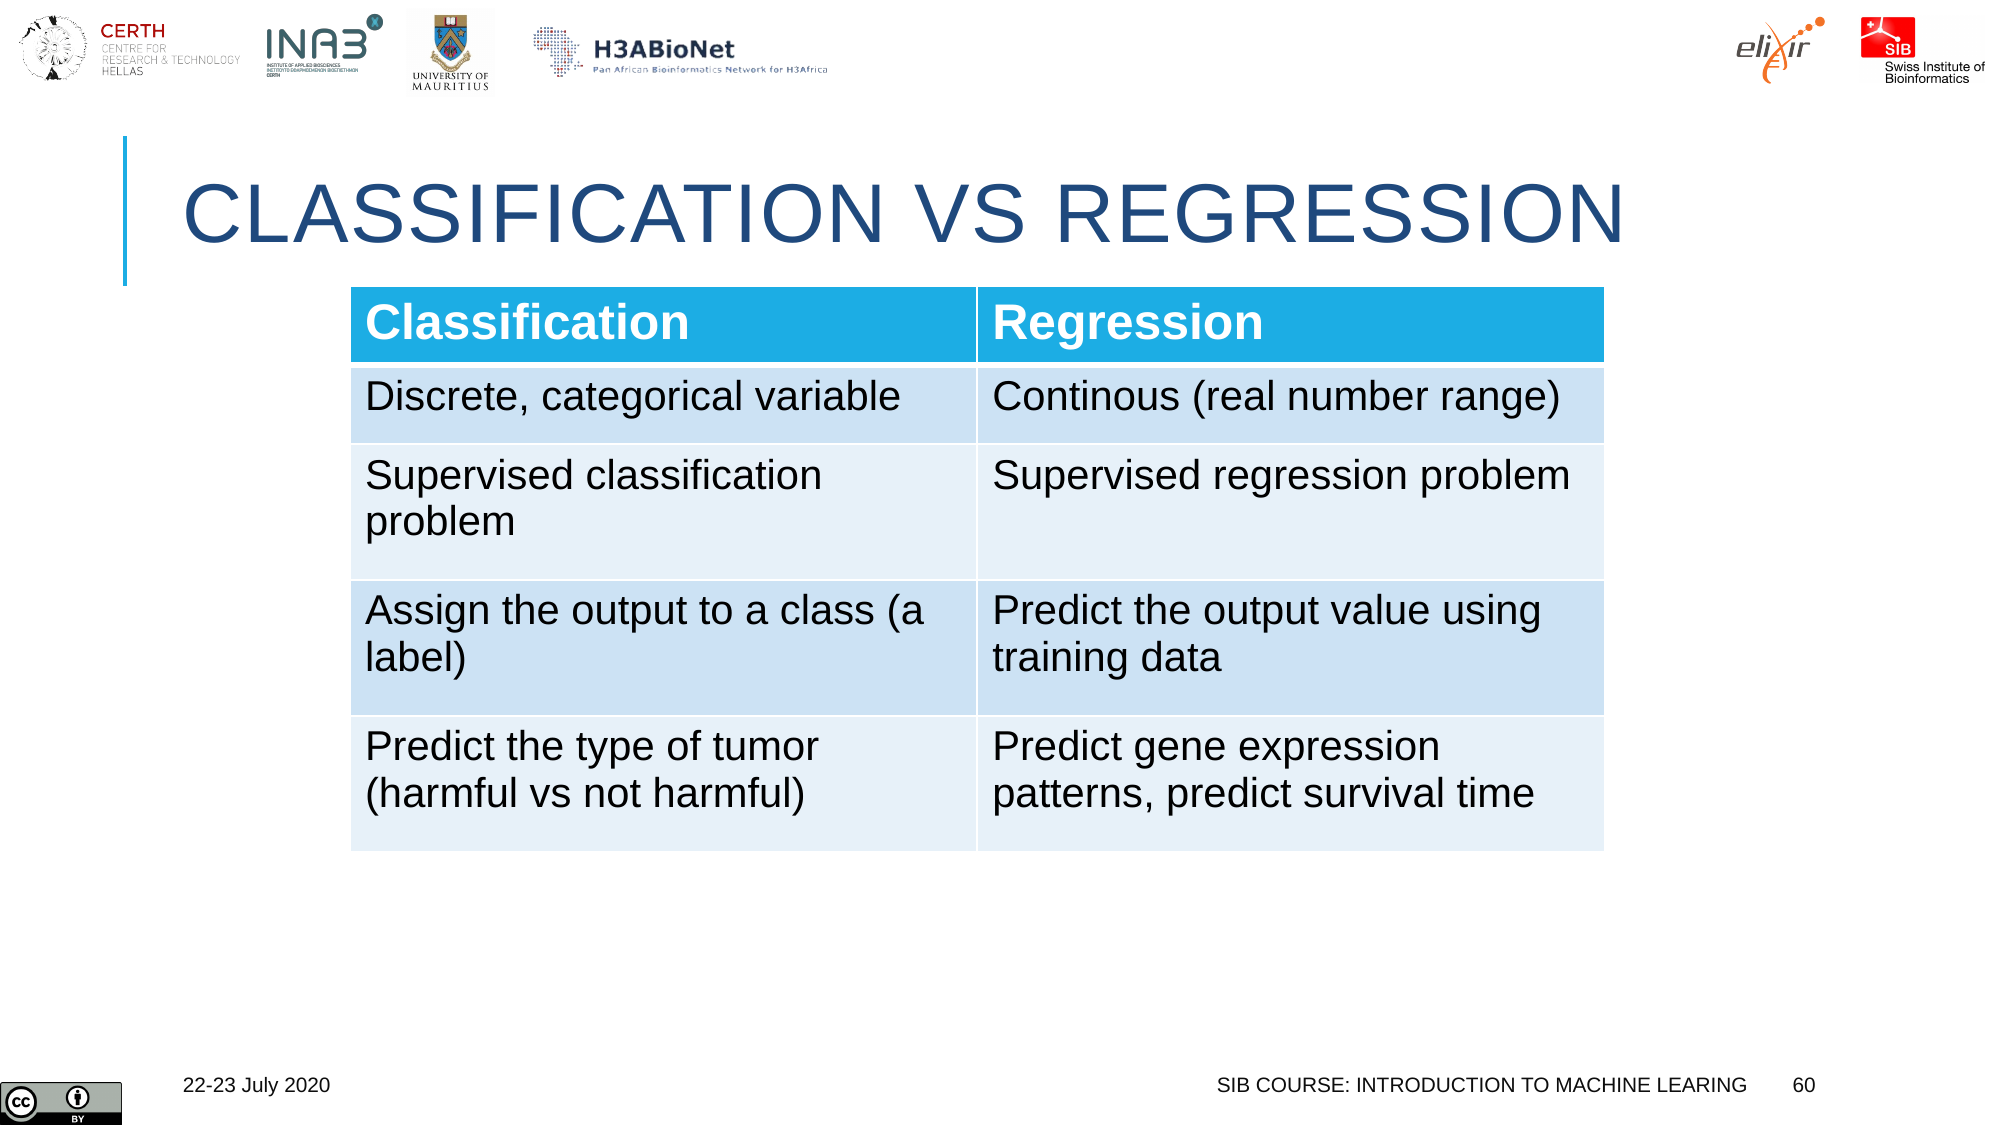

# Classification vs regression
| Classification | Regression |
| --- | --- |
| Discrete, categorical variable | Continous (real number range) |
| Supervised classification problem | Supervised regression problem |
| Assign the output to a class (a label) | Predict the output value using training data |
| Predict the type of tumor (harmful vs not harmful) | Predict gene expression patterns, predict survival time |
22-23 July 2020
SIB Course: Introduction to Machine Learing
60